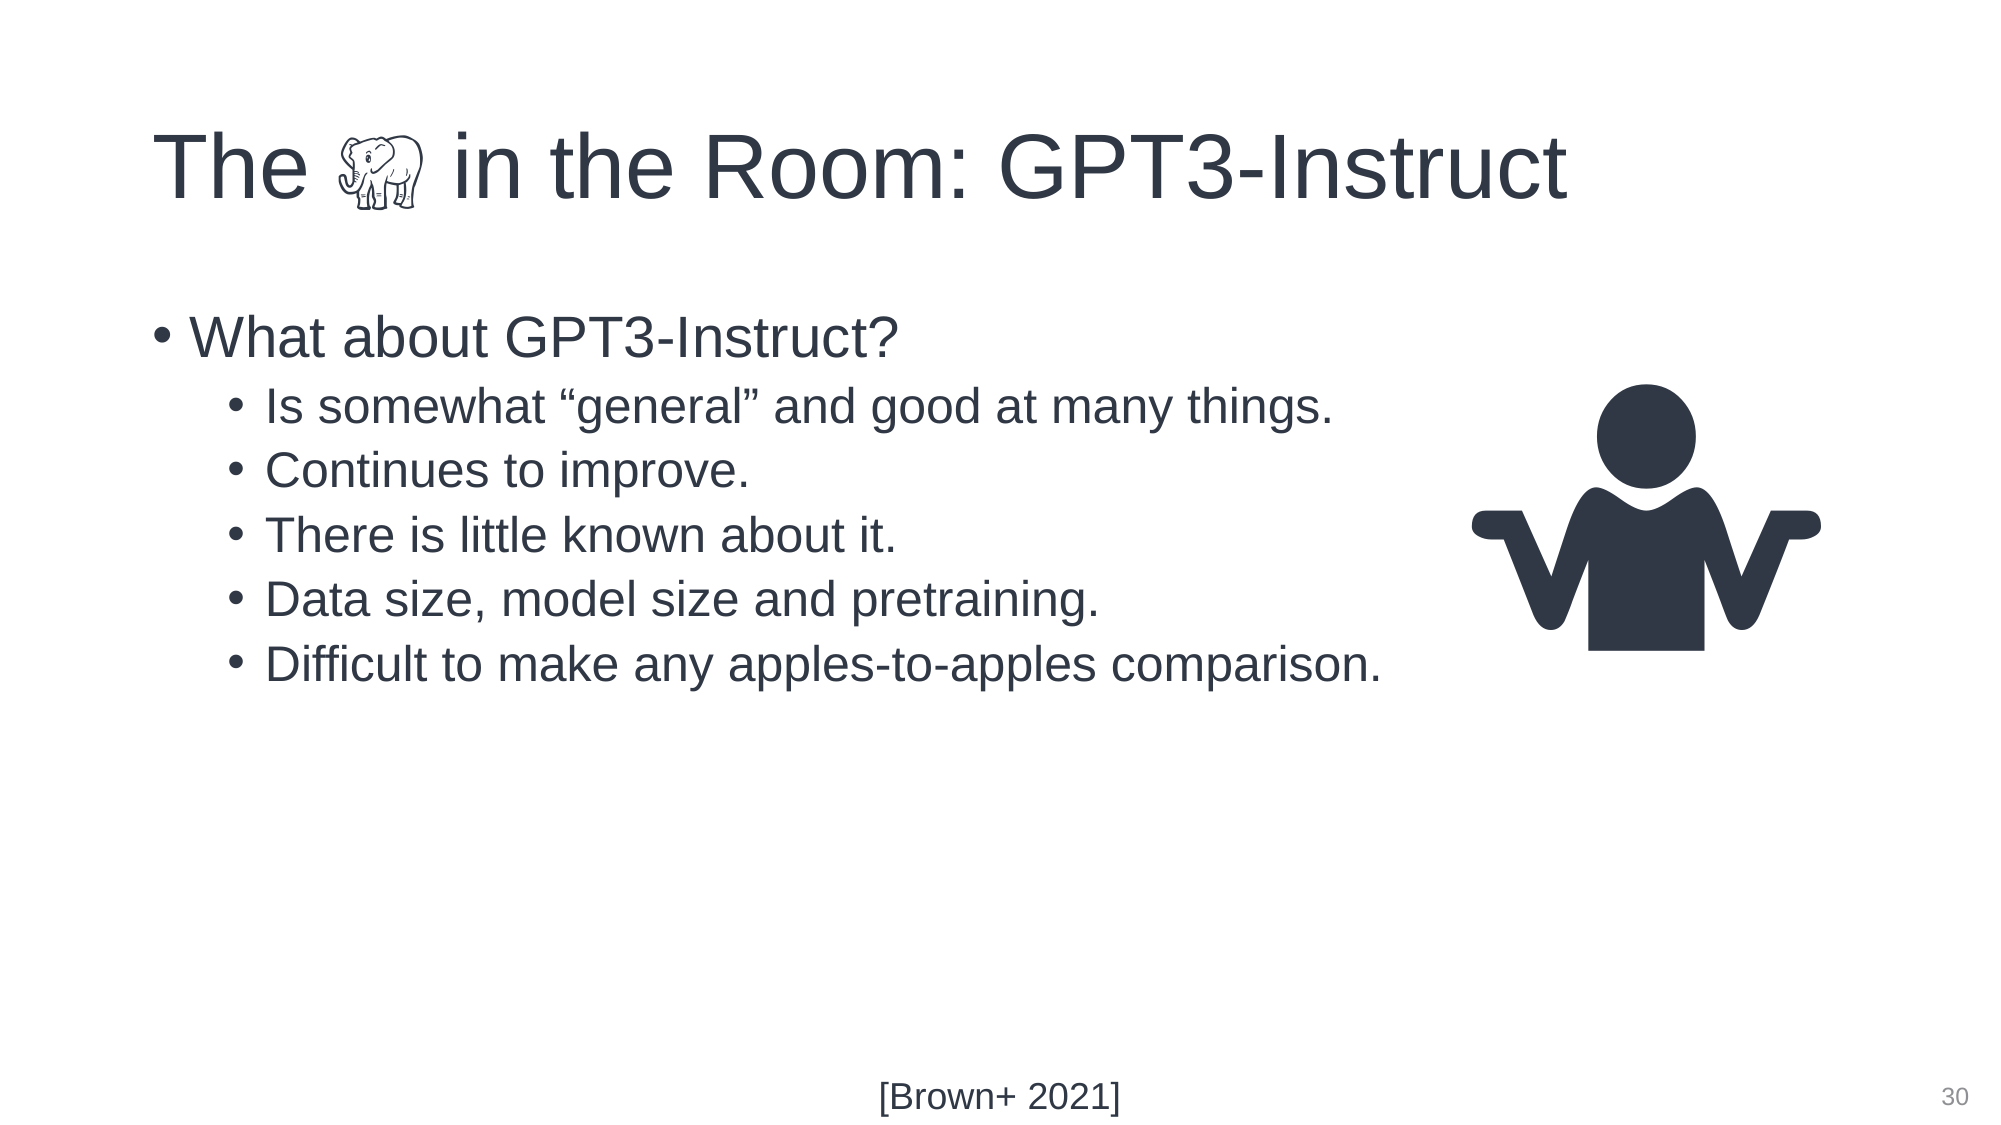

# The 🐘 in the Room: GPT3-Instruct
🤷
What about GPT3-Instruct?
Is somewhat “general” and good at many things.
Continues to improve.
There is little known about it.
Data size, model size and pretraining.
Difficult to make any apples-to-apples comparison.
[Brown+ 2021]
30